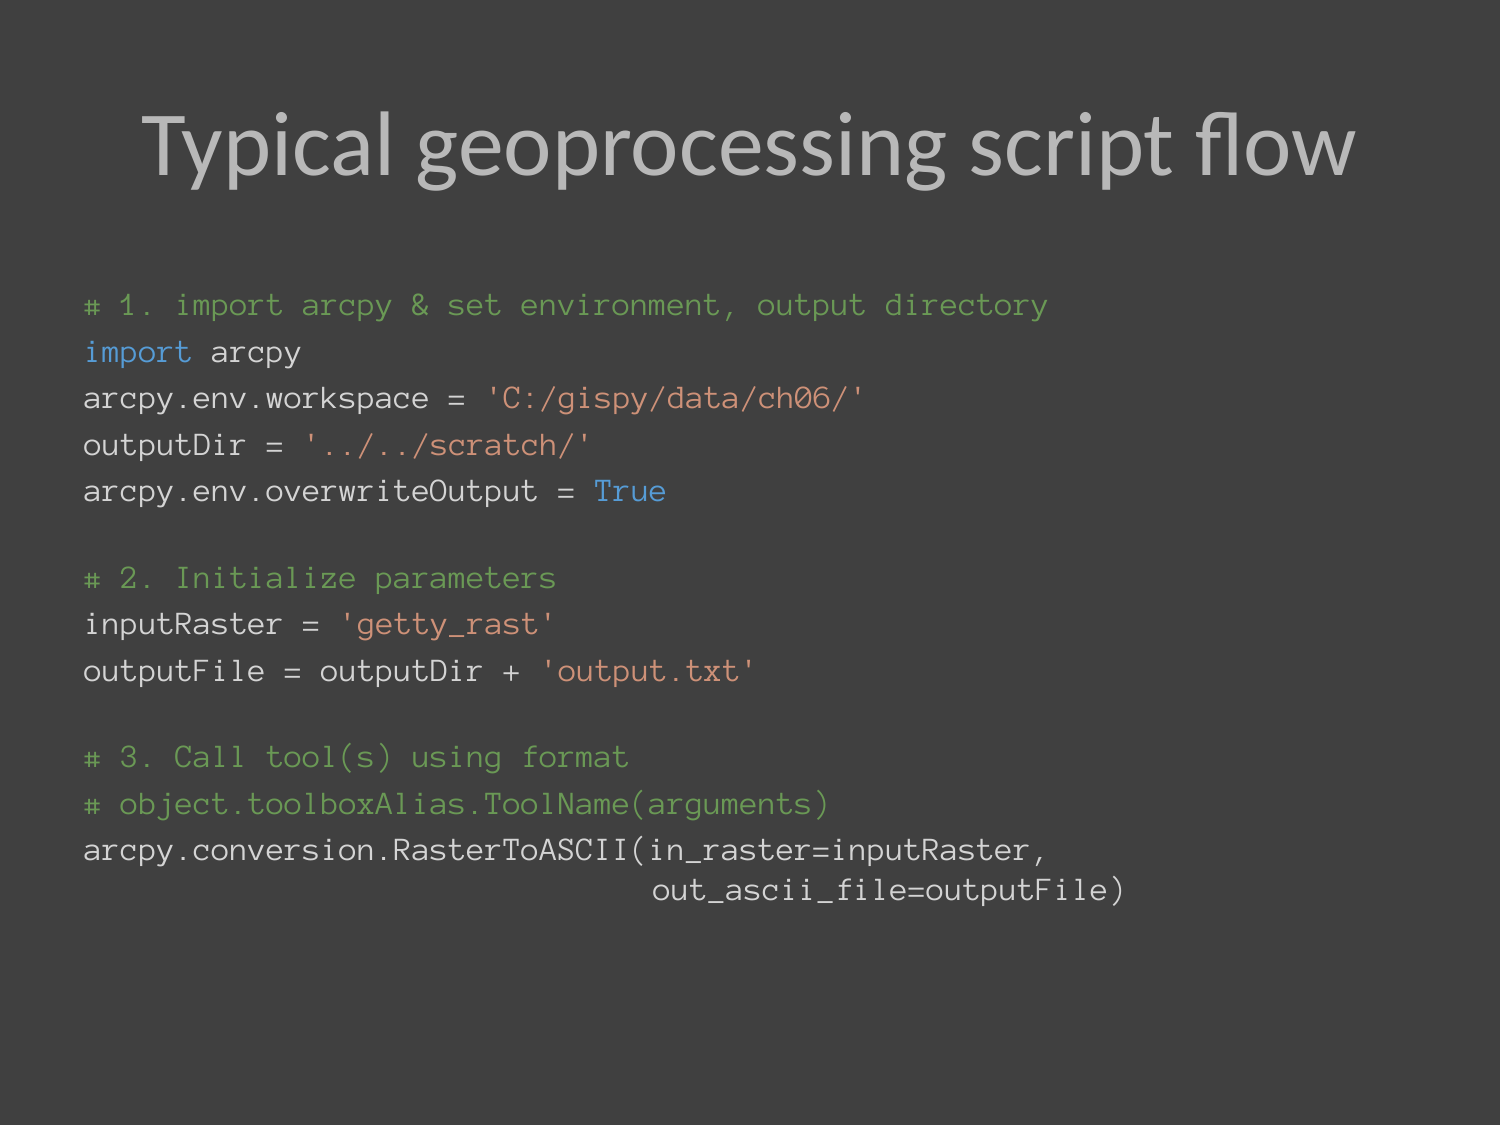

# Typical geoprocessing script flow
# 1. import arcpy & set environment, output directory
import arcpy
arcpy.env.workspace = 'C:/gispy/data/ch06/'
outputDir = '../../scratch/'
arcpy.env.overwriteOutput = True
# 2. Initialize parameters
inputRaster = 'getty_rast'
outputFile = outputDir + 'output.txt'
# 3. Call tool(s) using format
# object.toolboxAlias.ToolName(arguments)
arcpy.conversion.RasterToASCII(in_raster=inputRaster, 			   	                       out_ascii_file=outputFile)